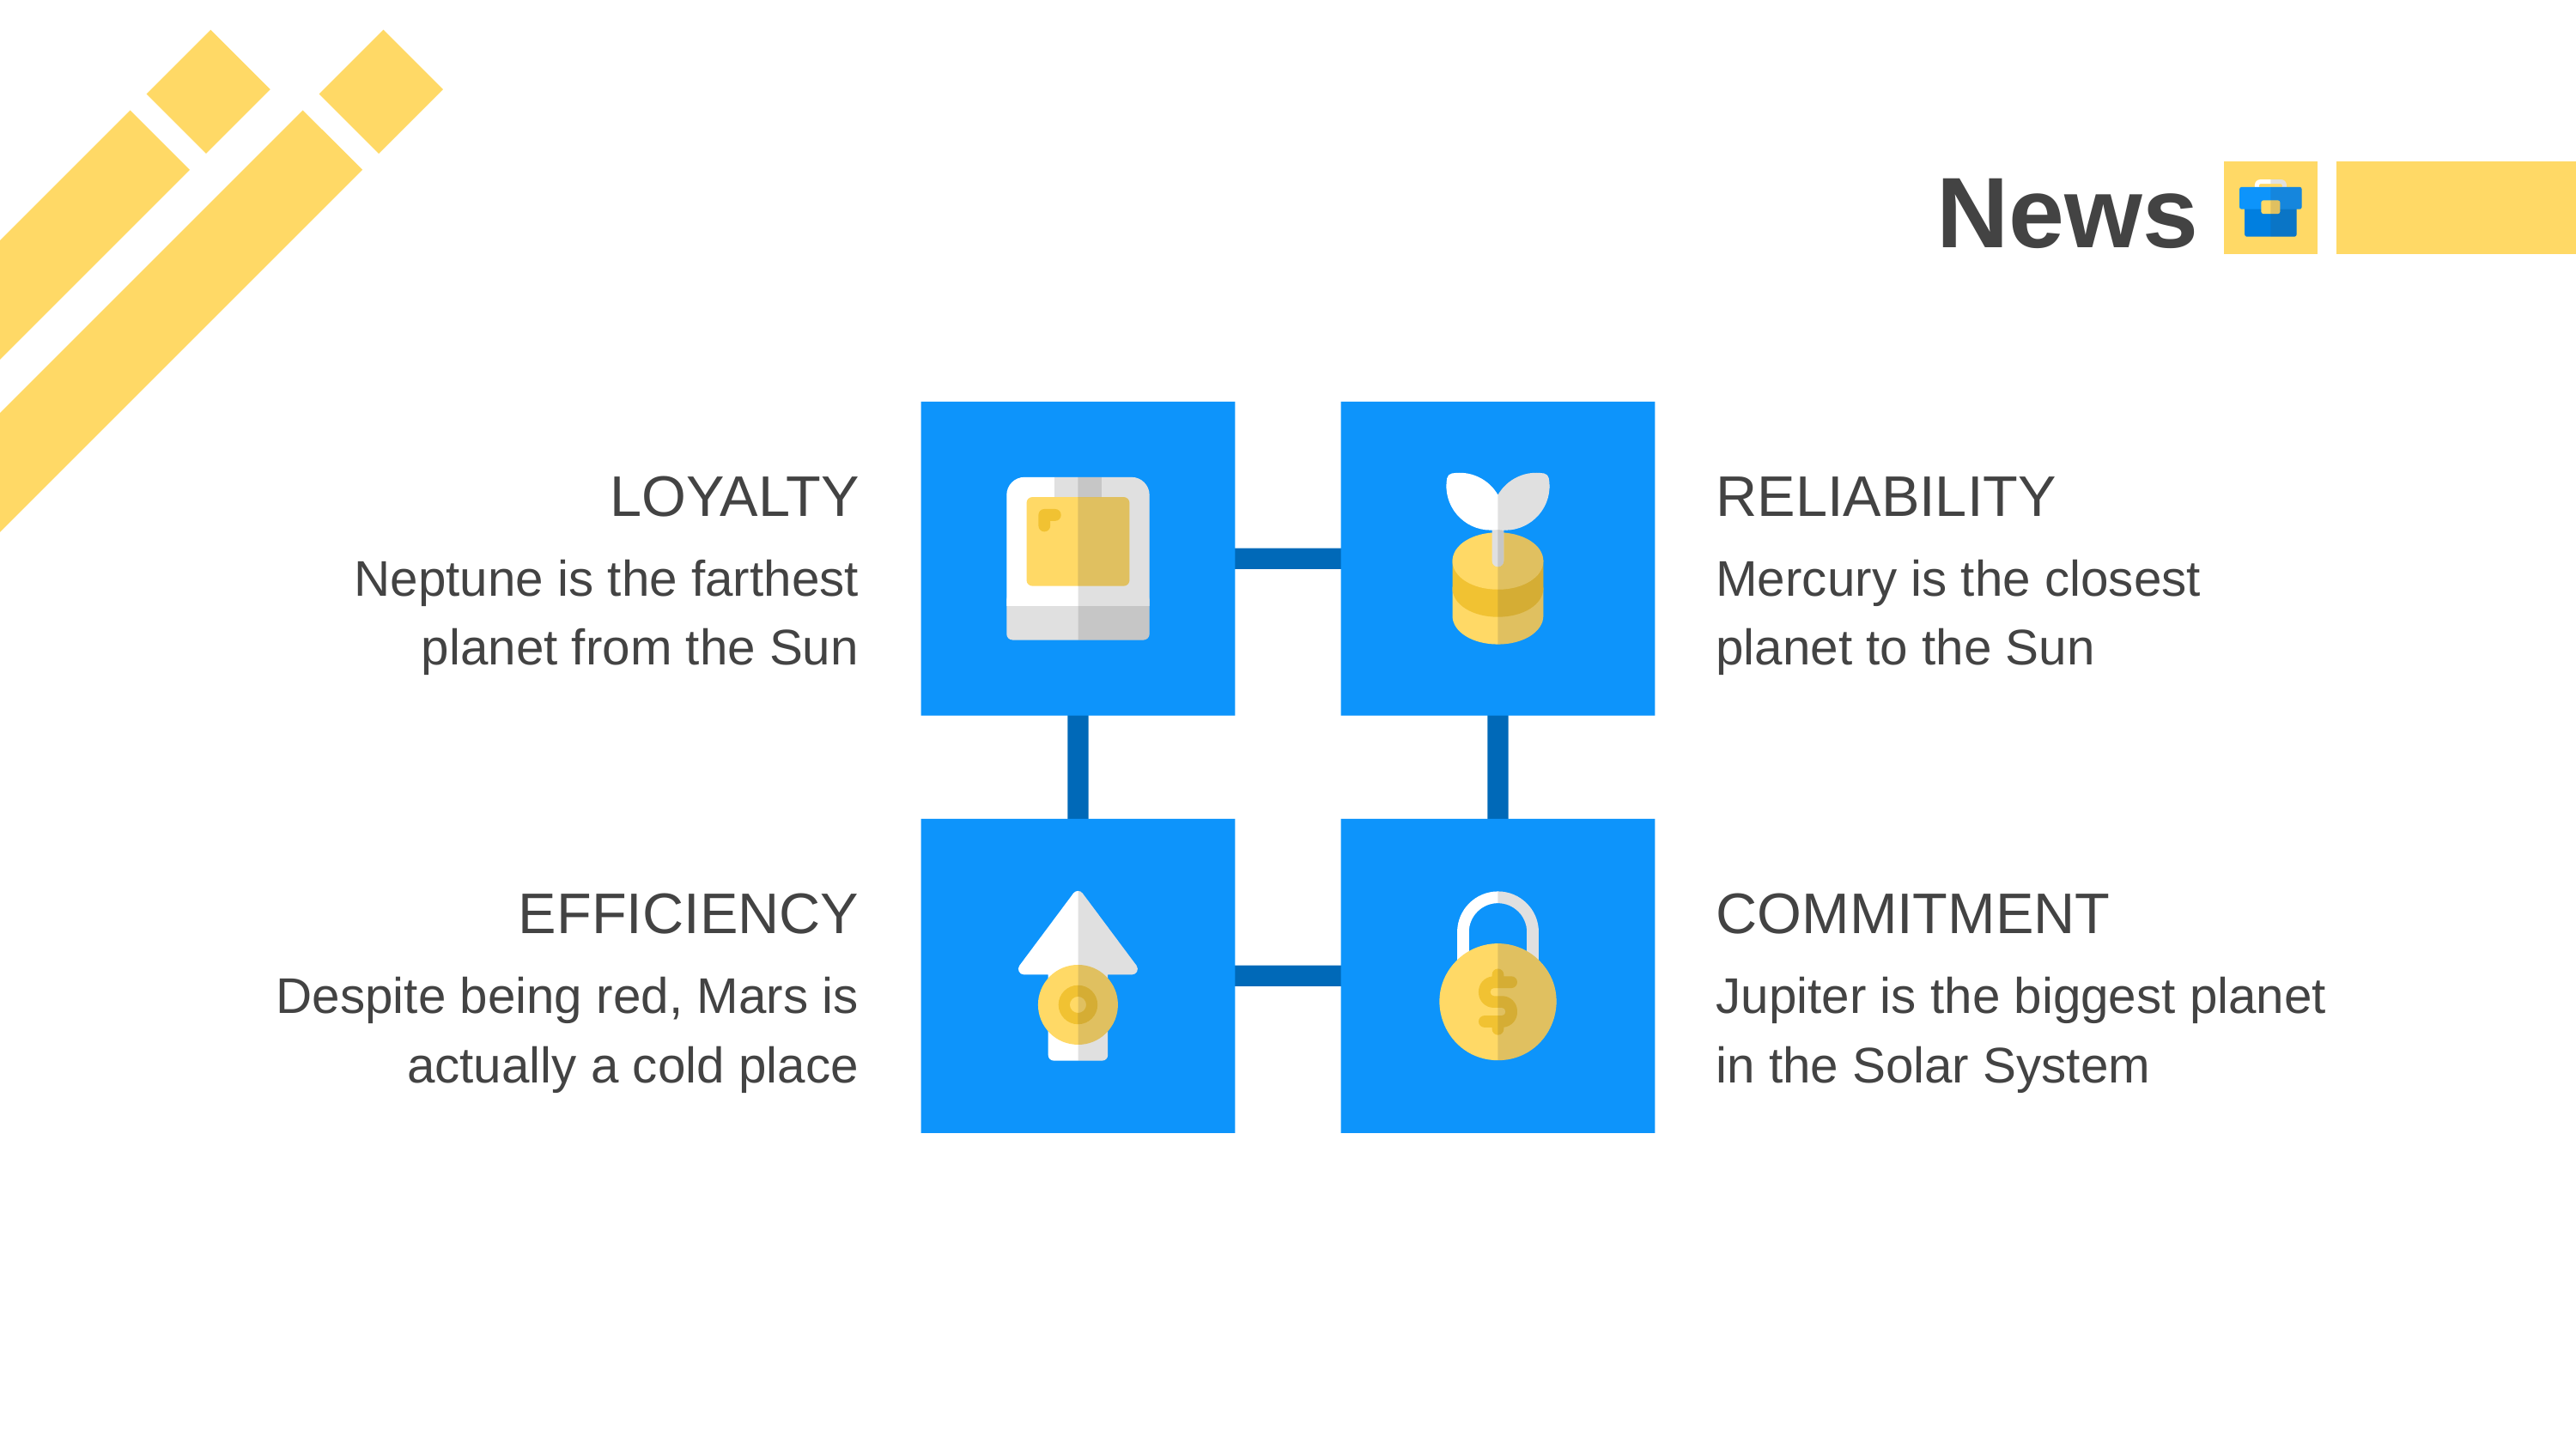

# News

LOYALTY
RELIABILITY

Neptune is the farthest planet from the Sun
Mercury is the closest planet to the Sun
EFFICIENCY
COMMITMENT

Despite being red, Mars is actually a cold place
Jupiter is the biggest planet in the Solar System